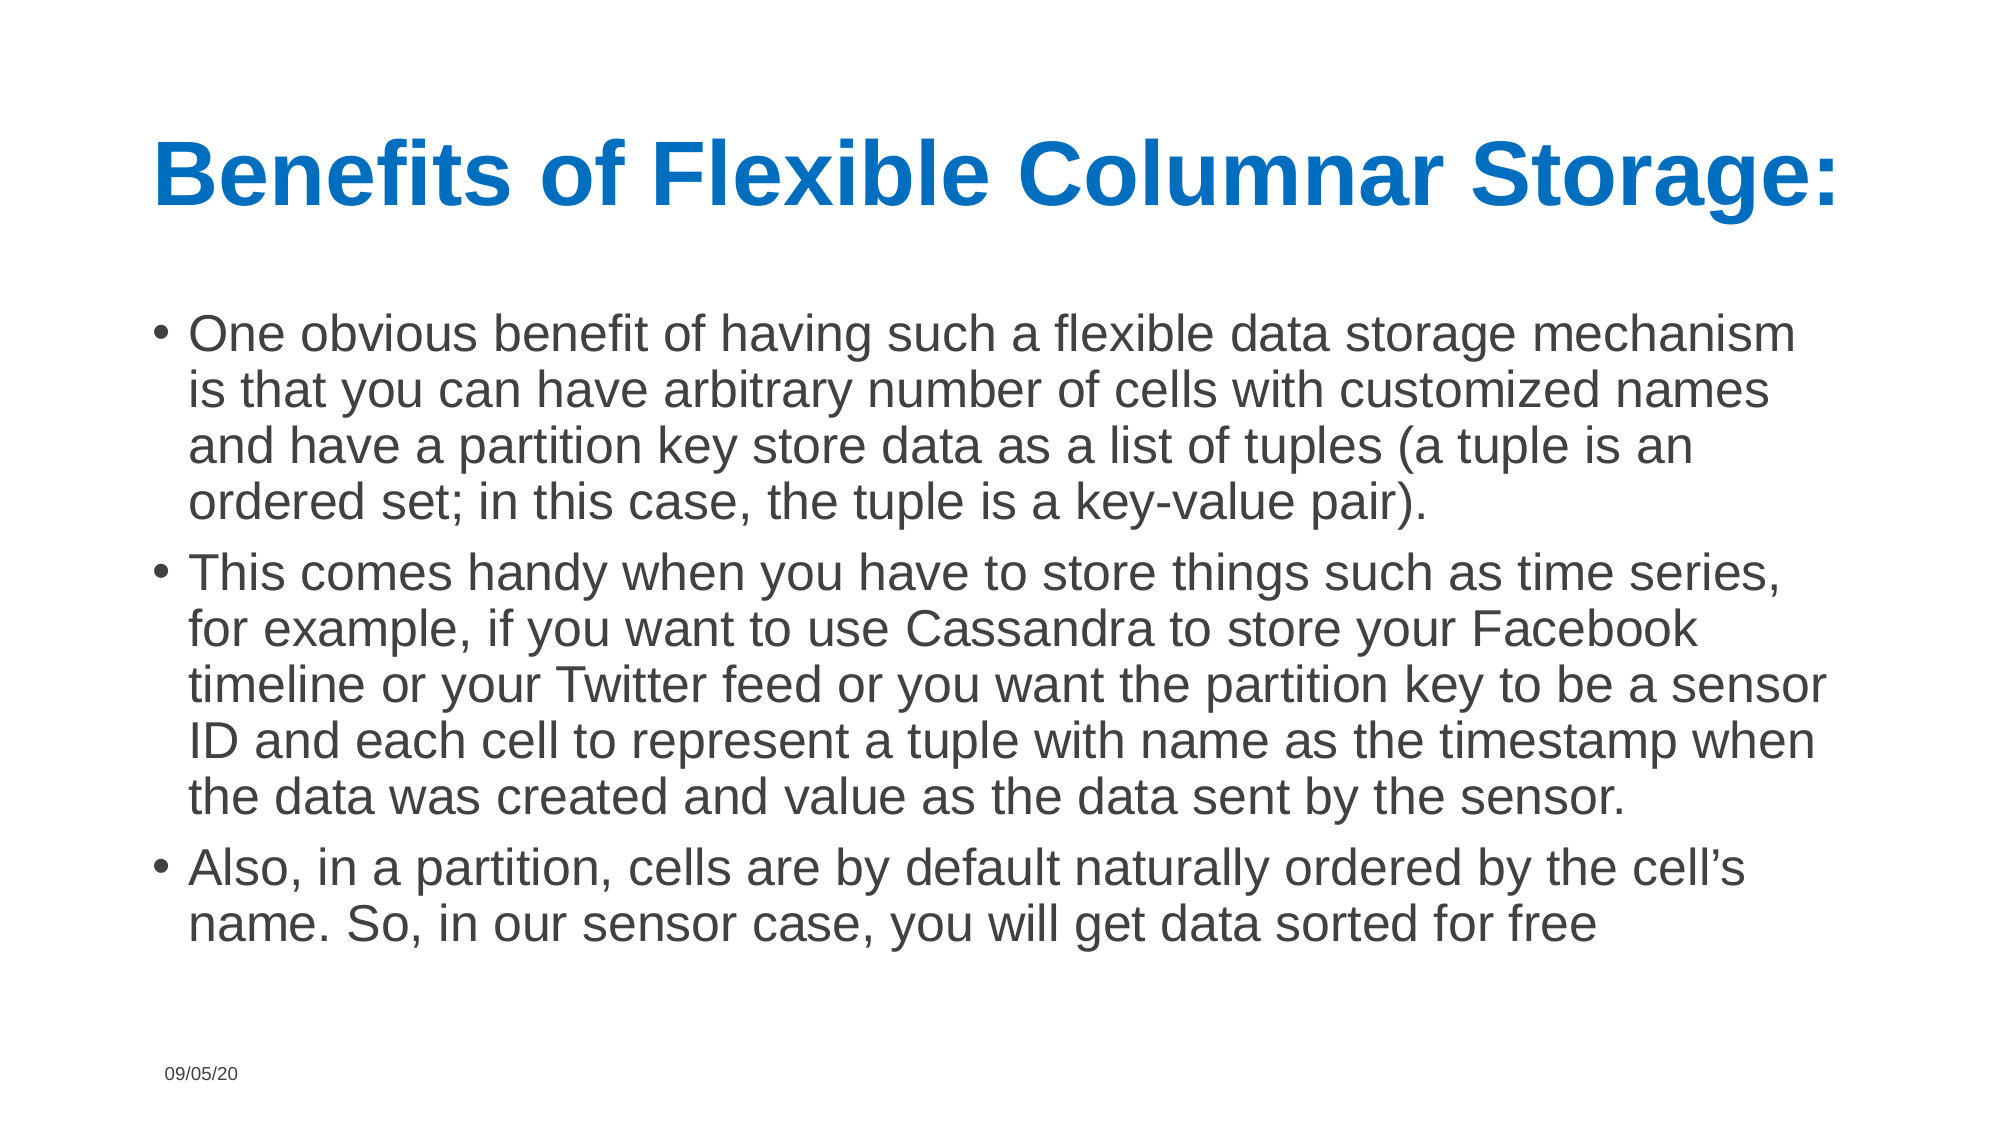

# Benefits of Flexible Columnar Storage:
One obvious benefit of having such a flexible data storage mechanism is that you can have arbitrary number of cells with customized names and have a partition key store data as a list of tuples (a tuple is an ordered set; in this case, the tuple is a key-value pair).
This comes handy when you have to store things such as time series, for example, if you want to use Cassandra to store your Facebook timeline or your Twitter feed or you want the partition key to be a sensor ID and each cell to represent a tuple with name as the timestamp when the data was created and value as the data sent by the sensor.
Also, in a partition, cells are by default naturally ordered by the cell’s name. So, in our sensor case, you will get data sorted for free
09/05/20